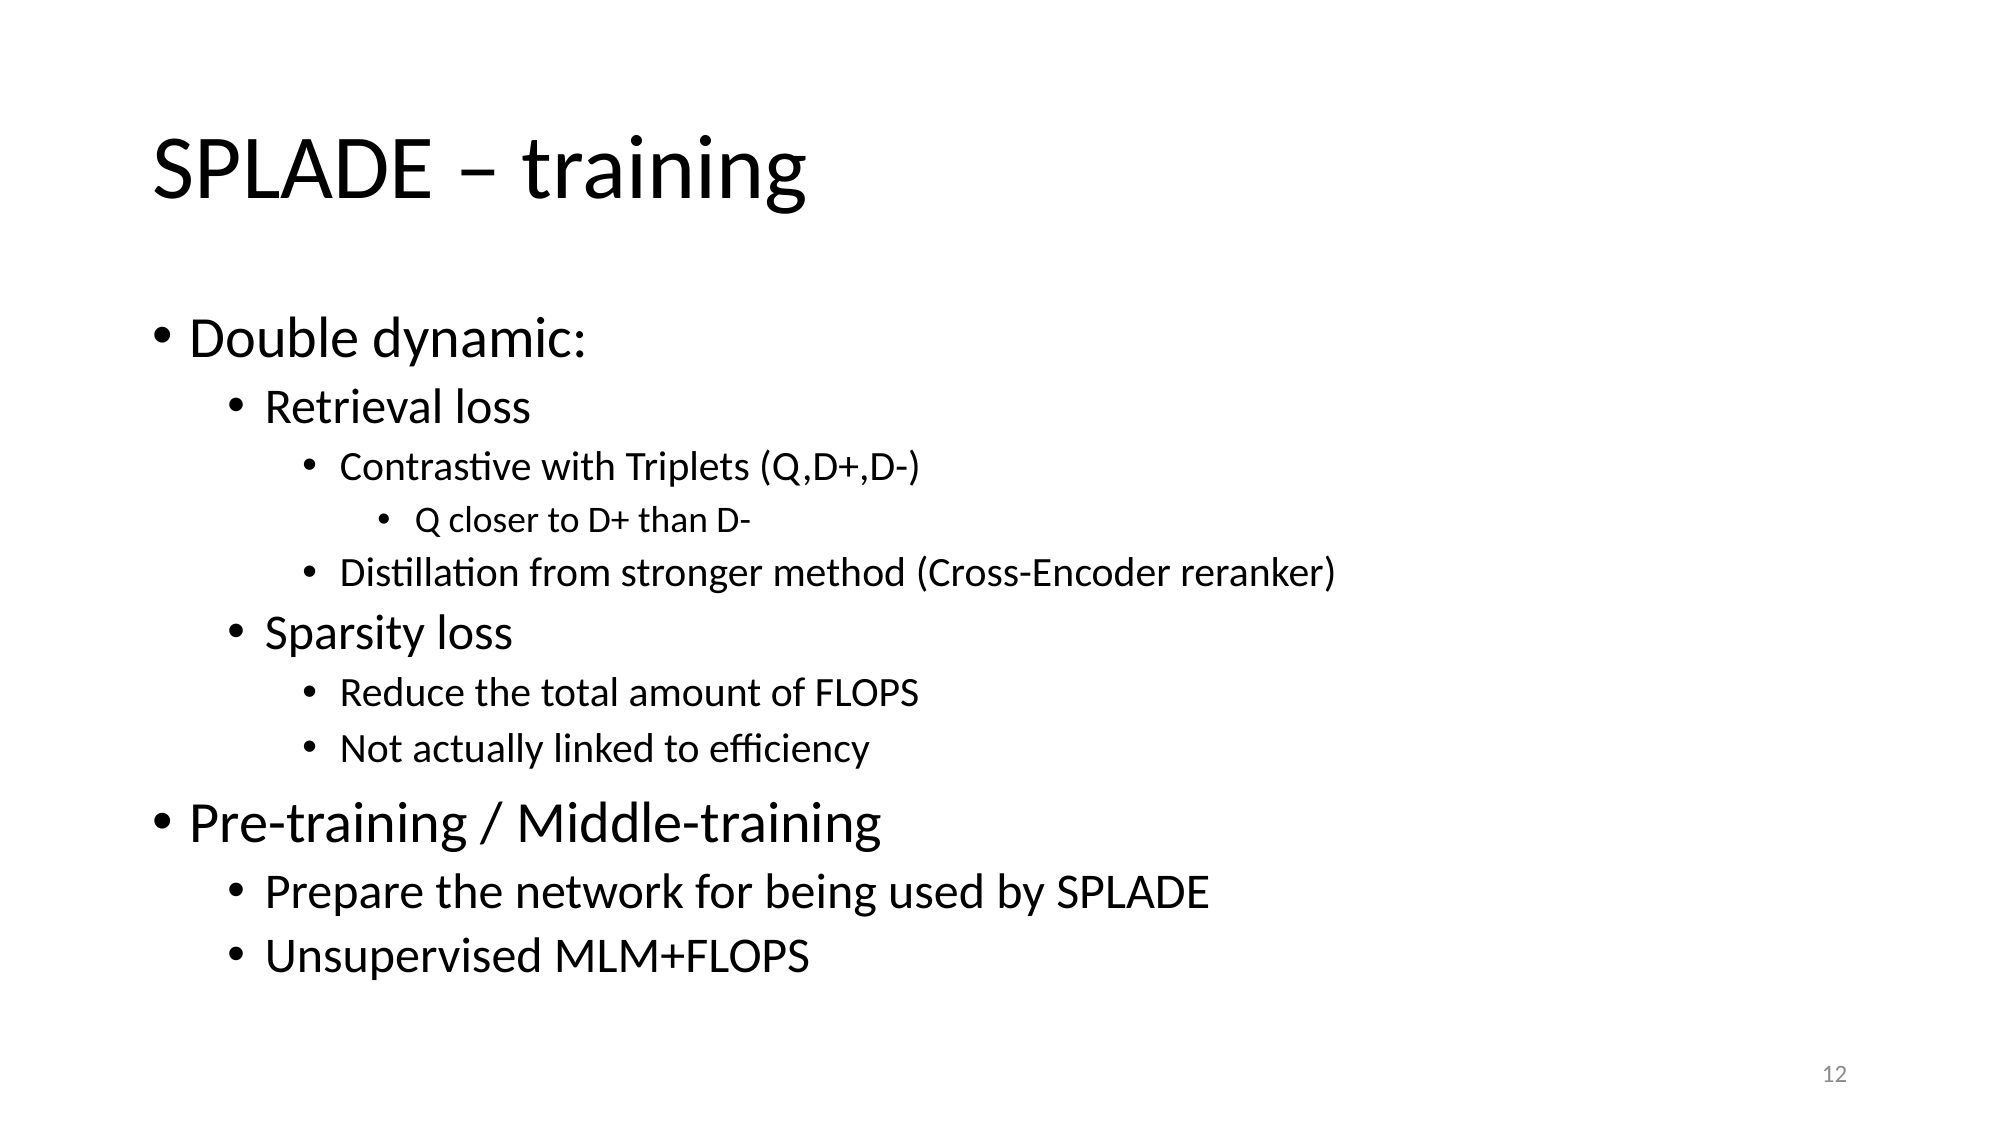

# SPLADE – training
Double dynamic:
Retrieval loss
Contrastive with Triplets (Q,D+,D-)
Q closer to D+ than D-
Distillation from stronger method (Cross-Encoder reranker)
Sparsity loss
Reduce the total amount of FLOPS
Not actually linked to efficiency
Pre-training / Middle-training
Prepare the network for being used by SPLADE
Unsupervised MLM+FLOPS
12